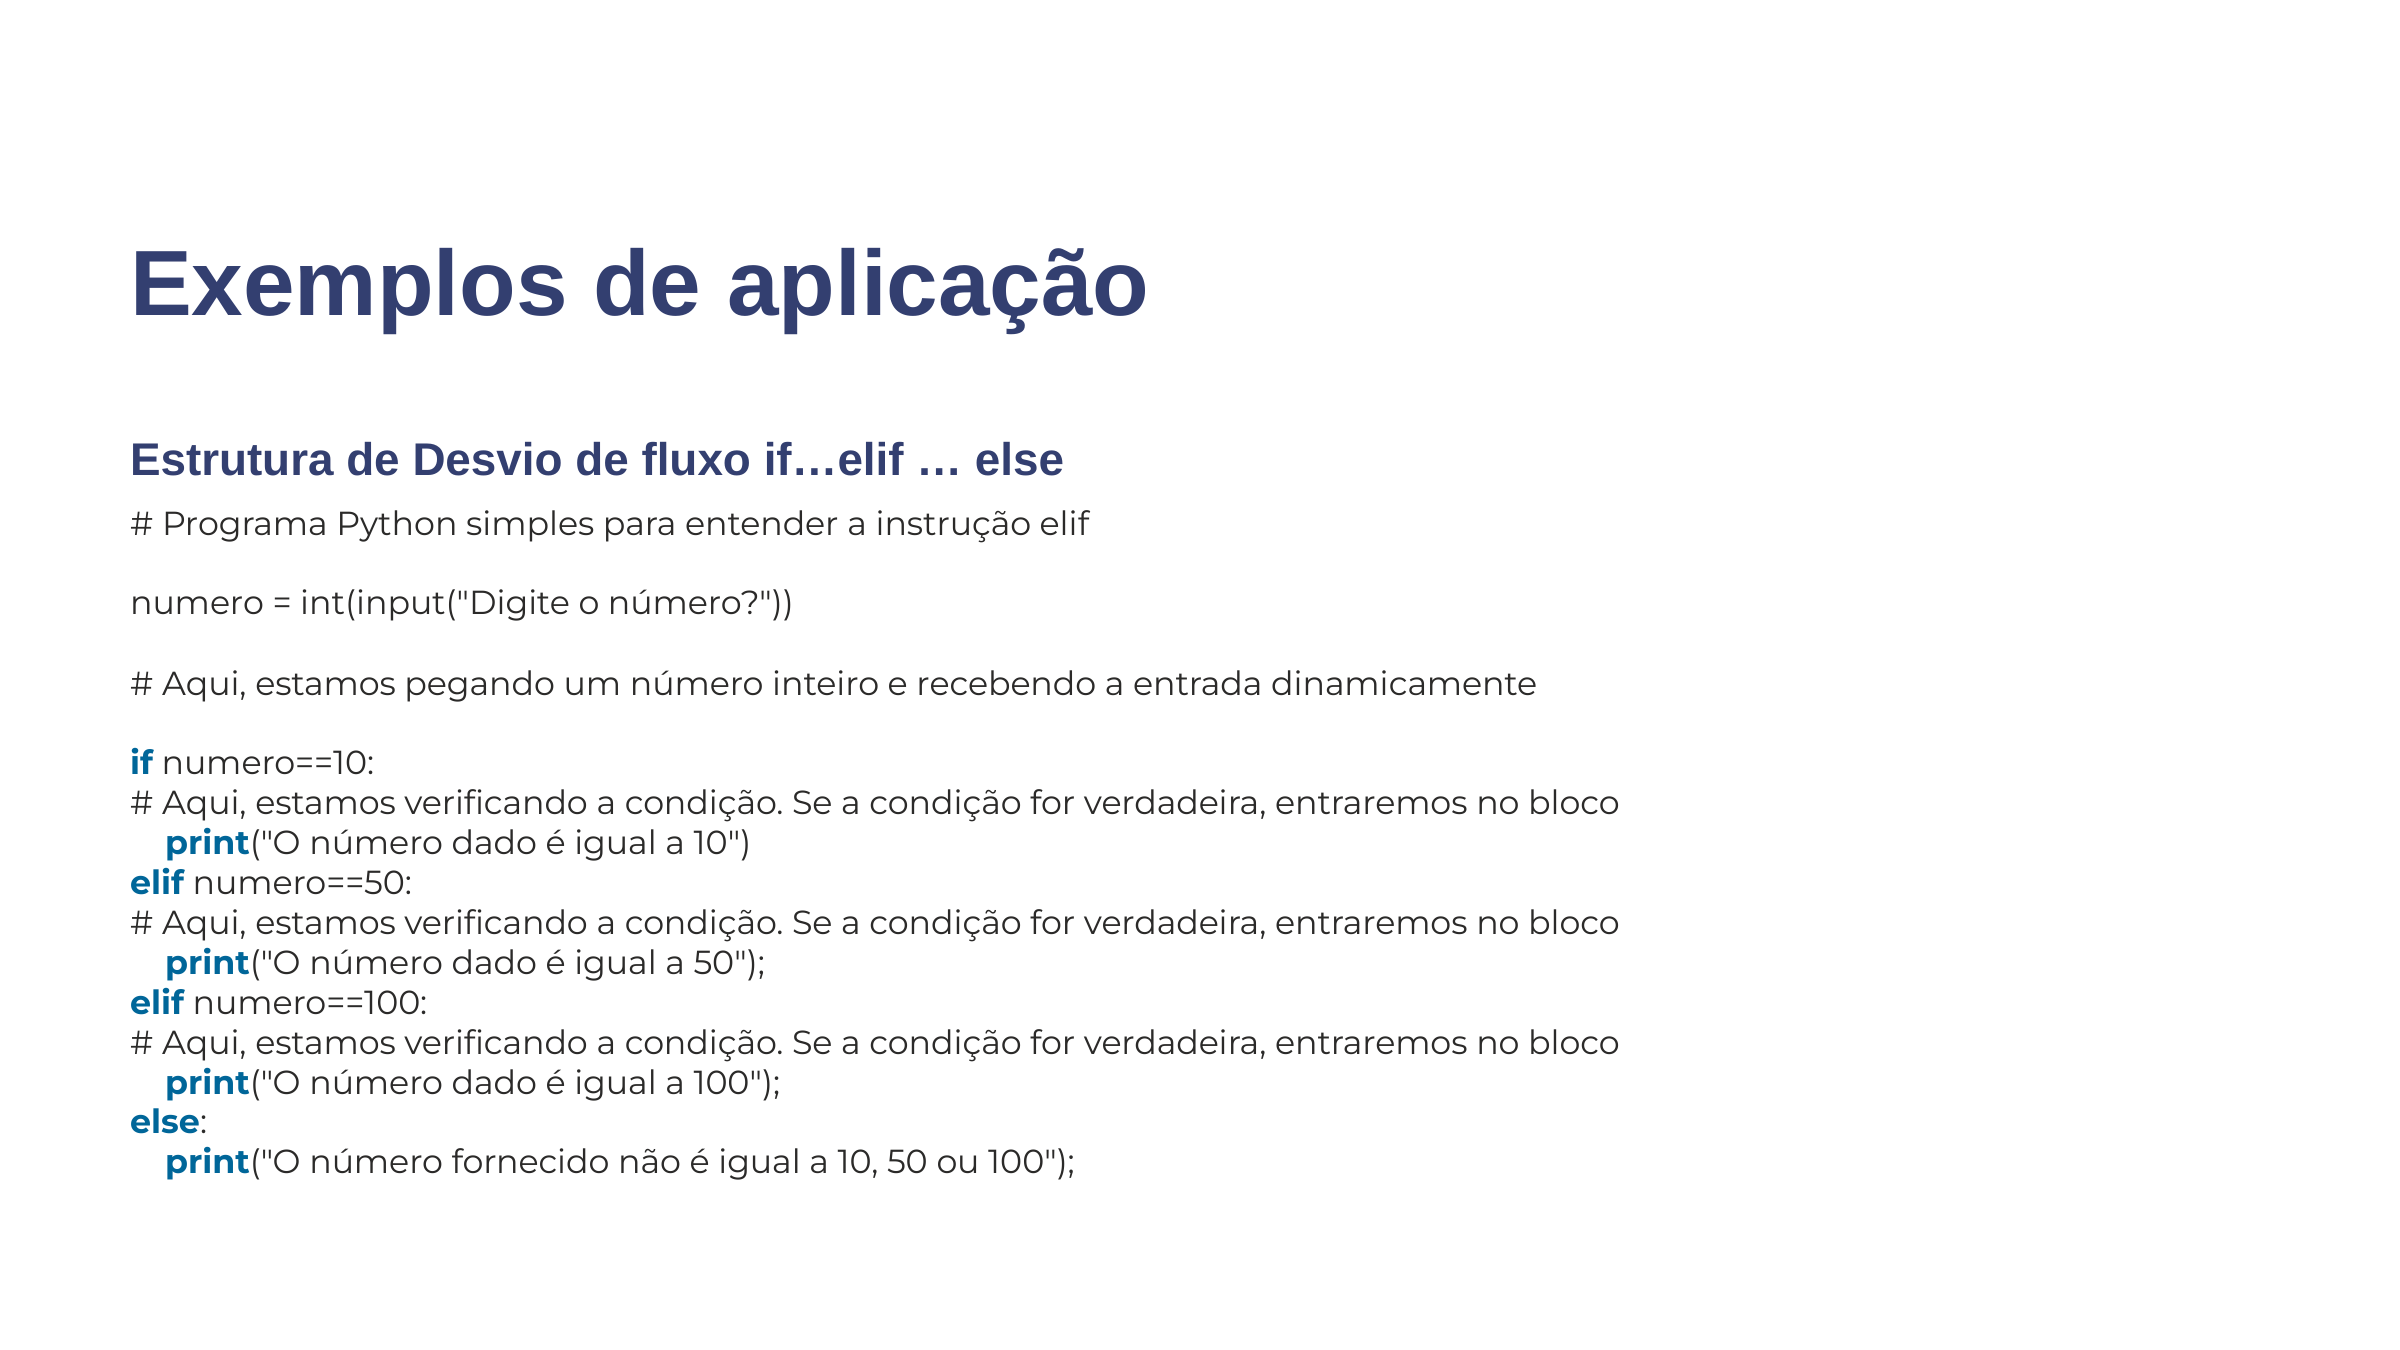

Exemplos de aplicação
Estrutura de Desvio de fluxo if…elif … else
# Programa Python simples para entender a instrução elif

numero = int(input("Digite o número?"))

# Aqui, estamos pegando um número inteiro e recebendo a entrada dinamicamente

if numero==10:
# Aqui, estamos verificando a condição. Se a condição for verdadeira, entraremos no bloco
    print("O número dado é igual a 10")
elif numero==50:
# Aqui, estamos verificando a condição. Se a condição for verdadeira, entraremos no bloco
    print("O número dado é igual a 50");
elif numero==100:
# Aqui, estamos verificando a condição. Se a condição for verdadeira, entraremos no bloco
    print("O número dado é igual a 100");
else:
    print("O número fornecido não é igual a 10, 50 ou 100");